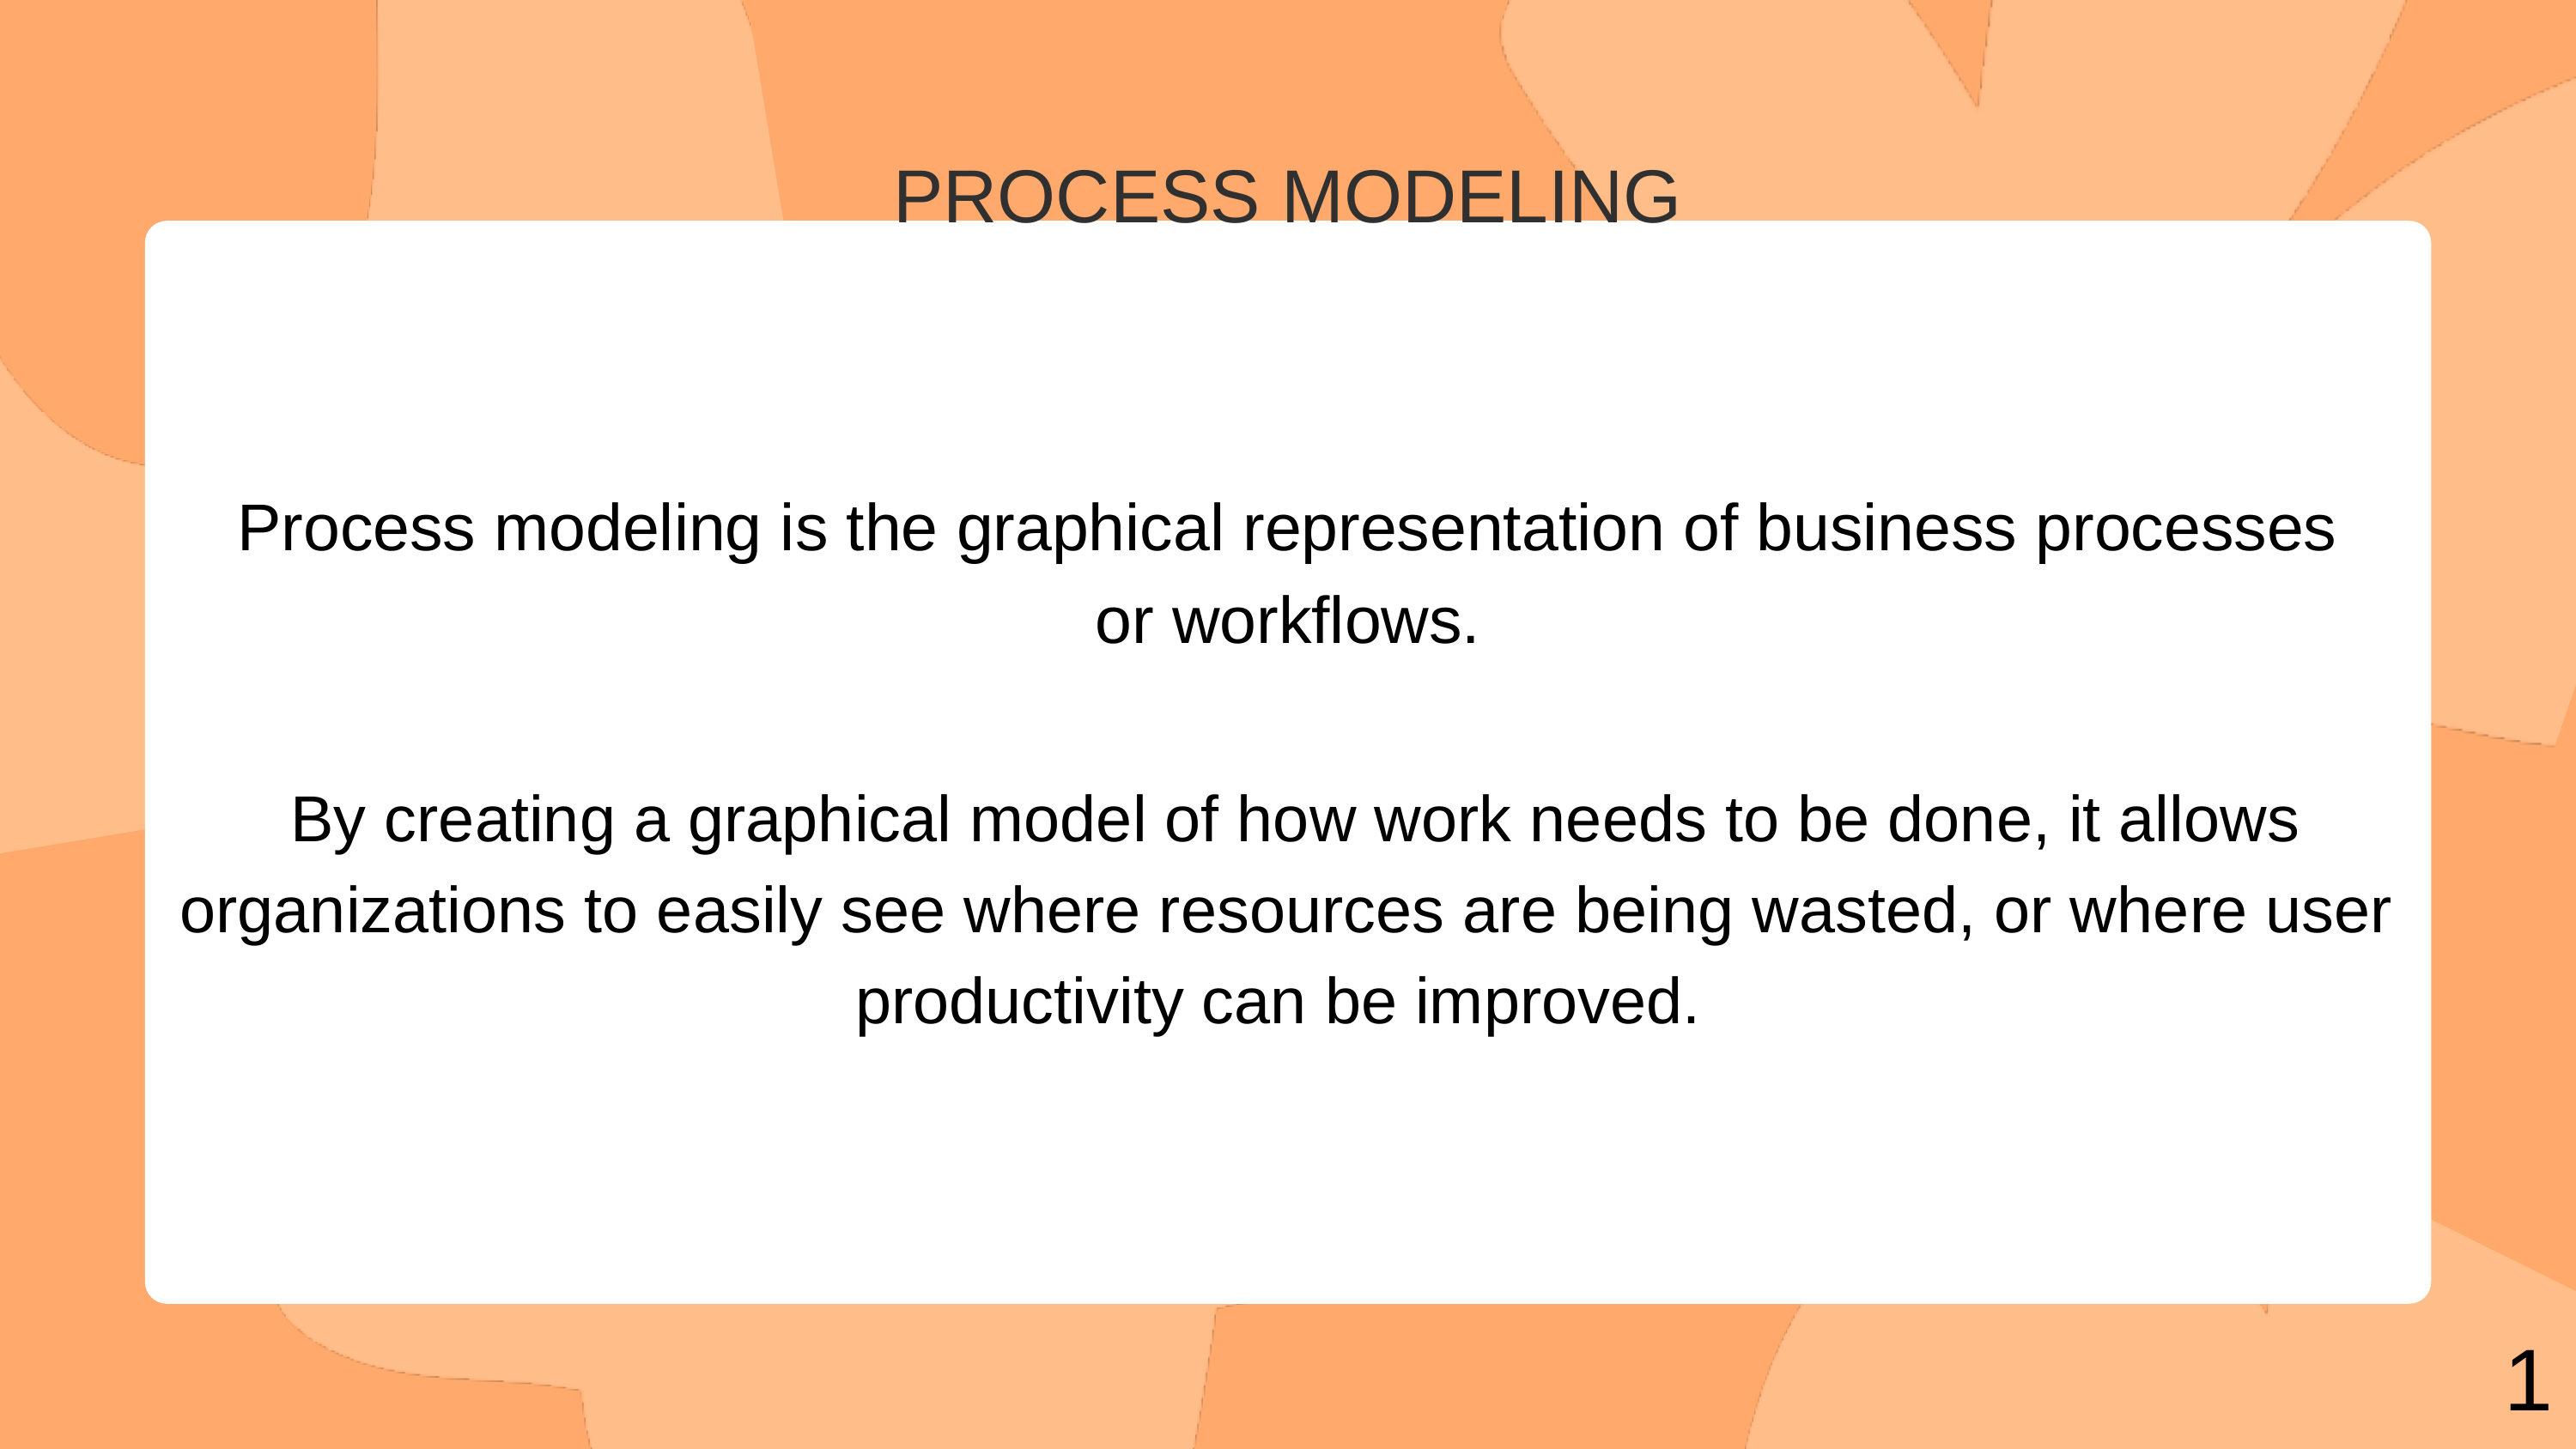

PROCESS MODELING

Process modeling is the graphical representation of business processes or workflows.

 By creating a graphical model of how work needs to be done, it allows organizations to easily see where resources are being wasted, or where user productivity can be improved.

12